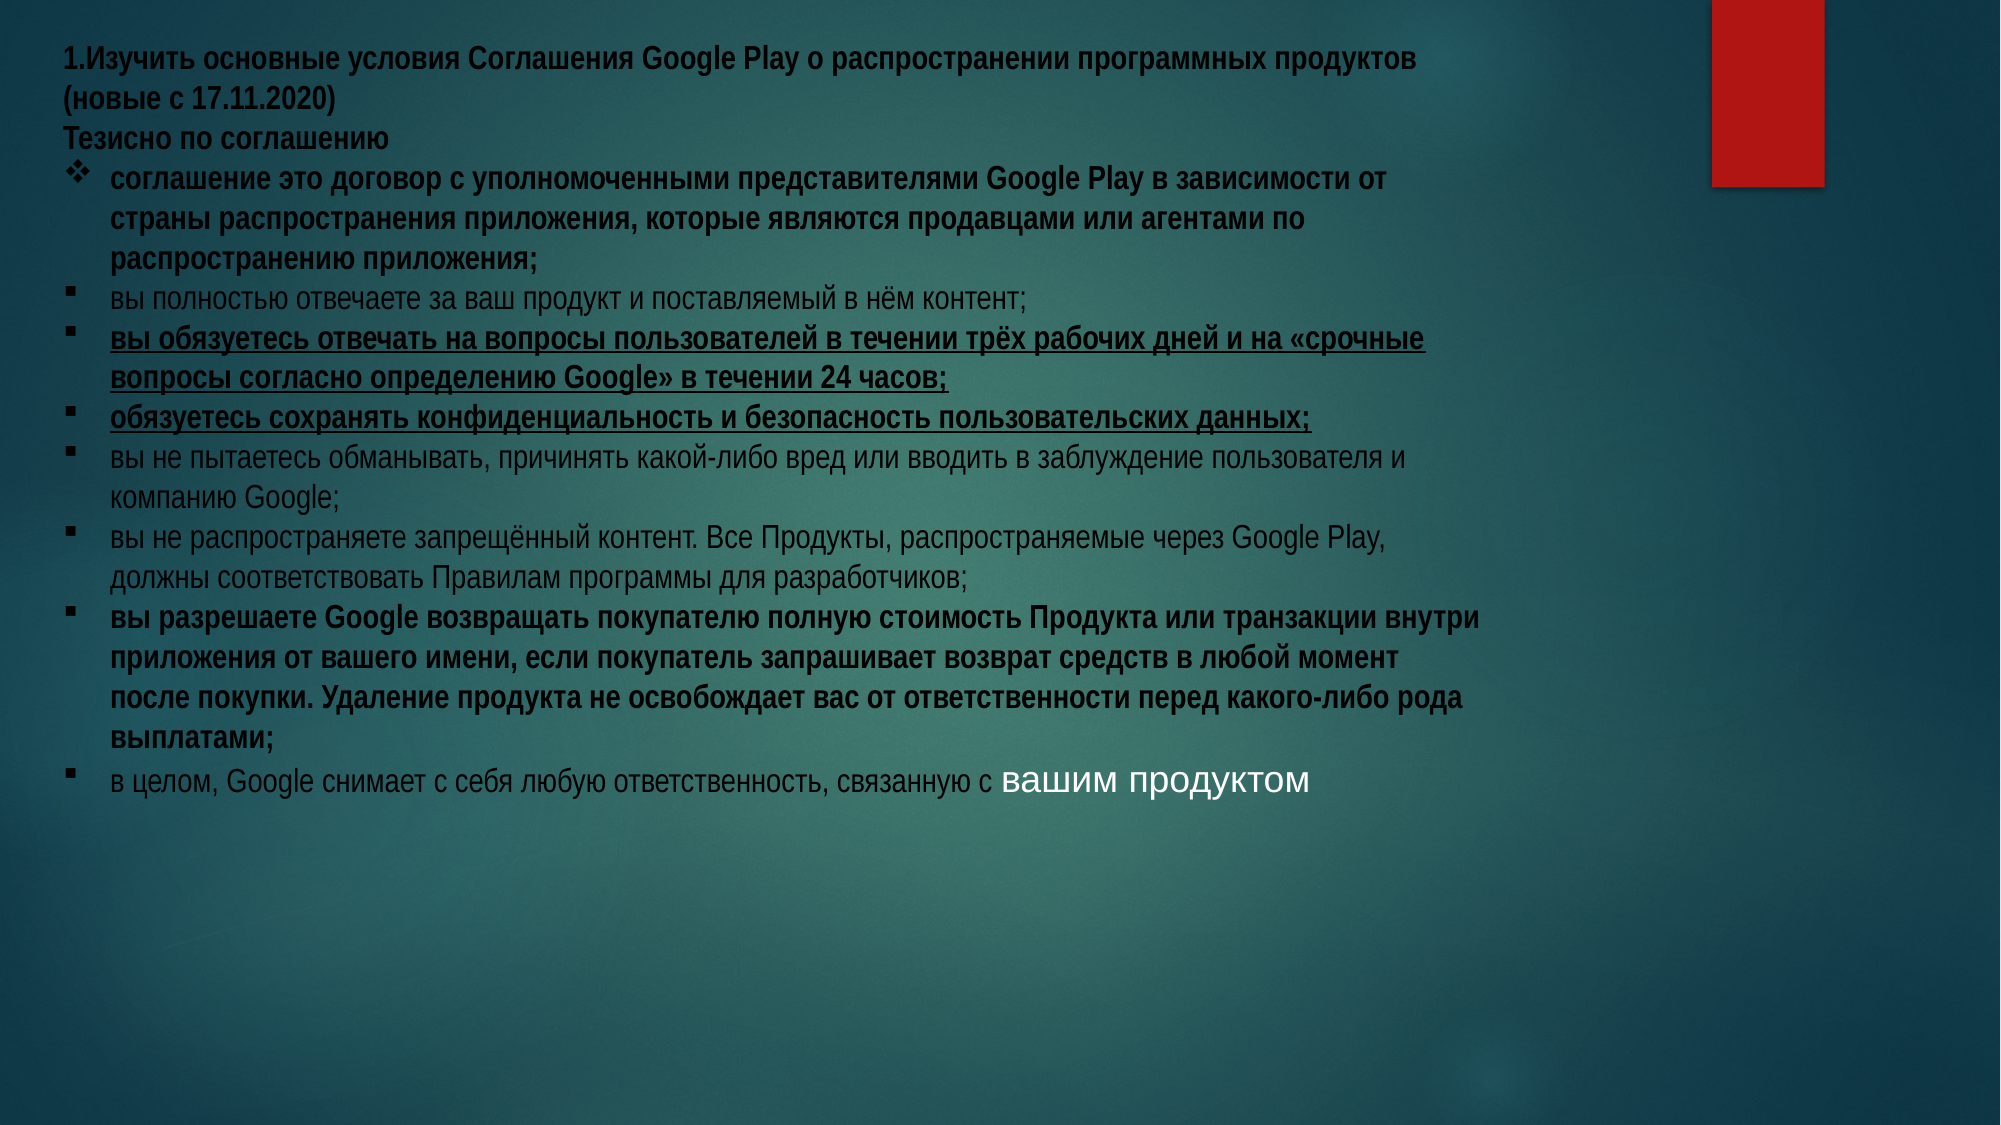

1.Изучить основные условия Соглашения Google Play о распространении программных продуктов (новые с 17.11.2020)
Тезисно по соглашению
соглашение это договор с уполномоченными представителями Google Play в зависимости от страны распространения приложения, которые являются продавцами или агентами по распространению приложения;
вы полностью отвечаете за ваш продукт и поставляемый в нём контент;
вы обязуетесь отвечать на вопросы пользователей в течении трёх рабочих дней и на «срочные вопросы согласно определению Google» в течении 24 часов;
обязуетесь сохранять конфиденциальность и безопасность пользовательских данных;
вы не пытаетесь обманывать, причинять какой-либо вред или вводить в заблуждение пользователя и компанию Google;
вы не распространяете запрещённый контент. Все Продукты, распространяемые через Google Play, должны соответствовать Правилам программы для разработчиков;
вы разрешаете Google возвращать покупателю полную стоимость Продукта или транзакции внутри приложения от вашего имени, если покупатель запрашивает возврат средств в любой момент после покупки. Удаление продукта не освобождает вас от ответственности перед какого-либо рода выплатами;
в целом, Google снимает с себя любую ответственность, связанную с вашим продуктом